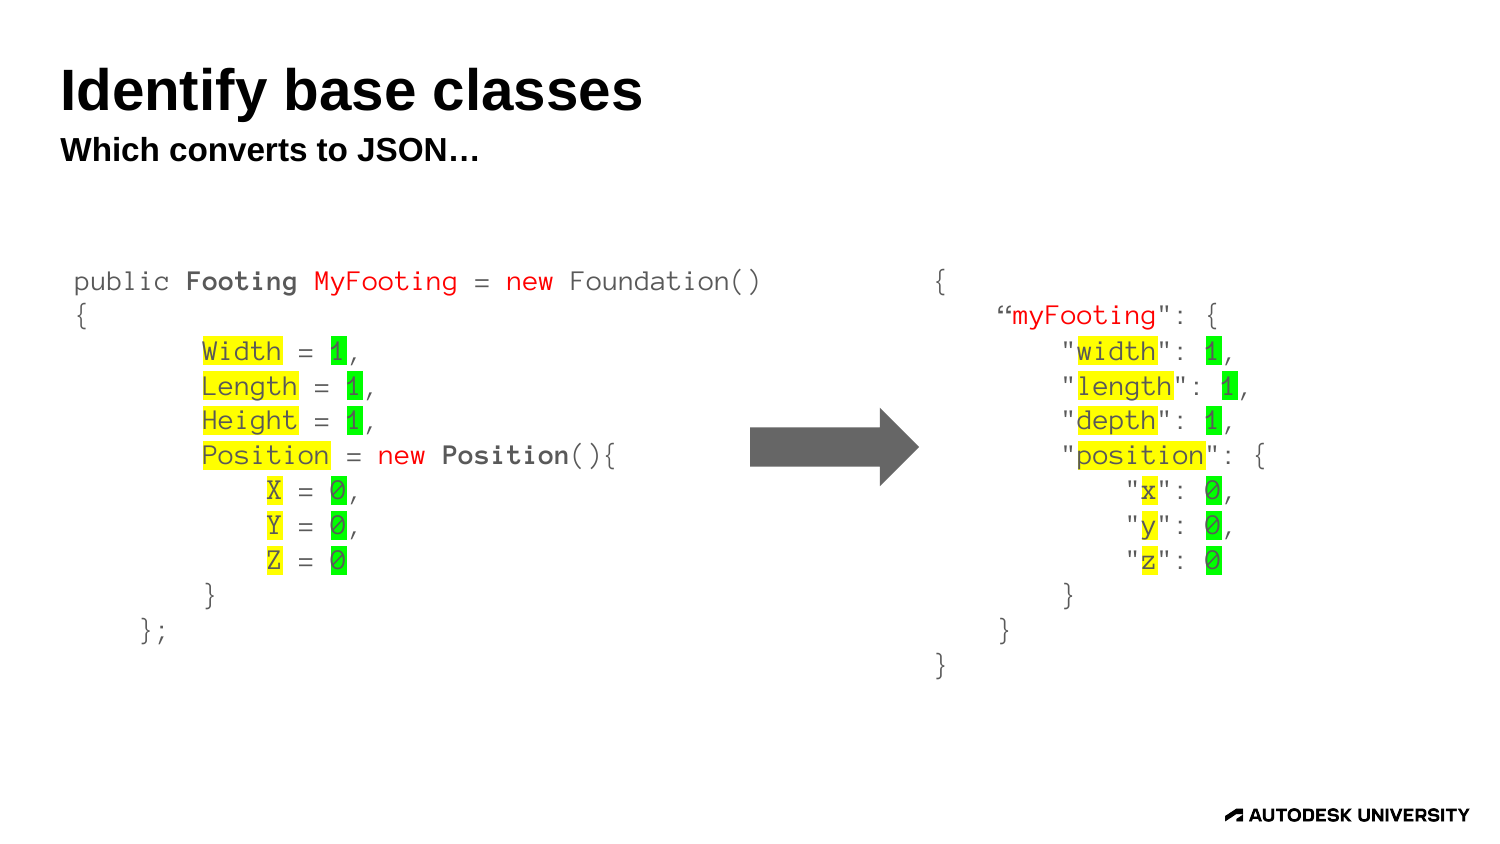

# Identify base classes
Which converts to JSON…
public Footing MyFooting = new Foundation() {
        Width = 1,
        Length = 1,
        Height = 1,
        Position = new Position(){
            X = 0,
            Y = 0,
            Z = 0
        }
    };
{
    “myFooting": {
        "width": 1,
        "length": 1,
        "depth": 1,
        "position": {
            "x": 0,
            "y": 0,
            "z": 0
        }
    }
}